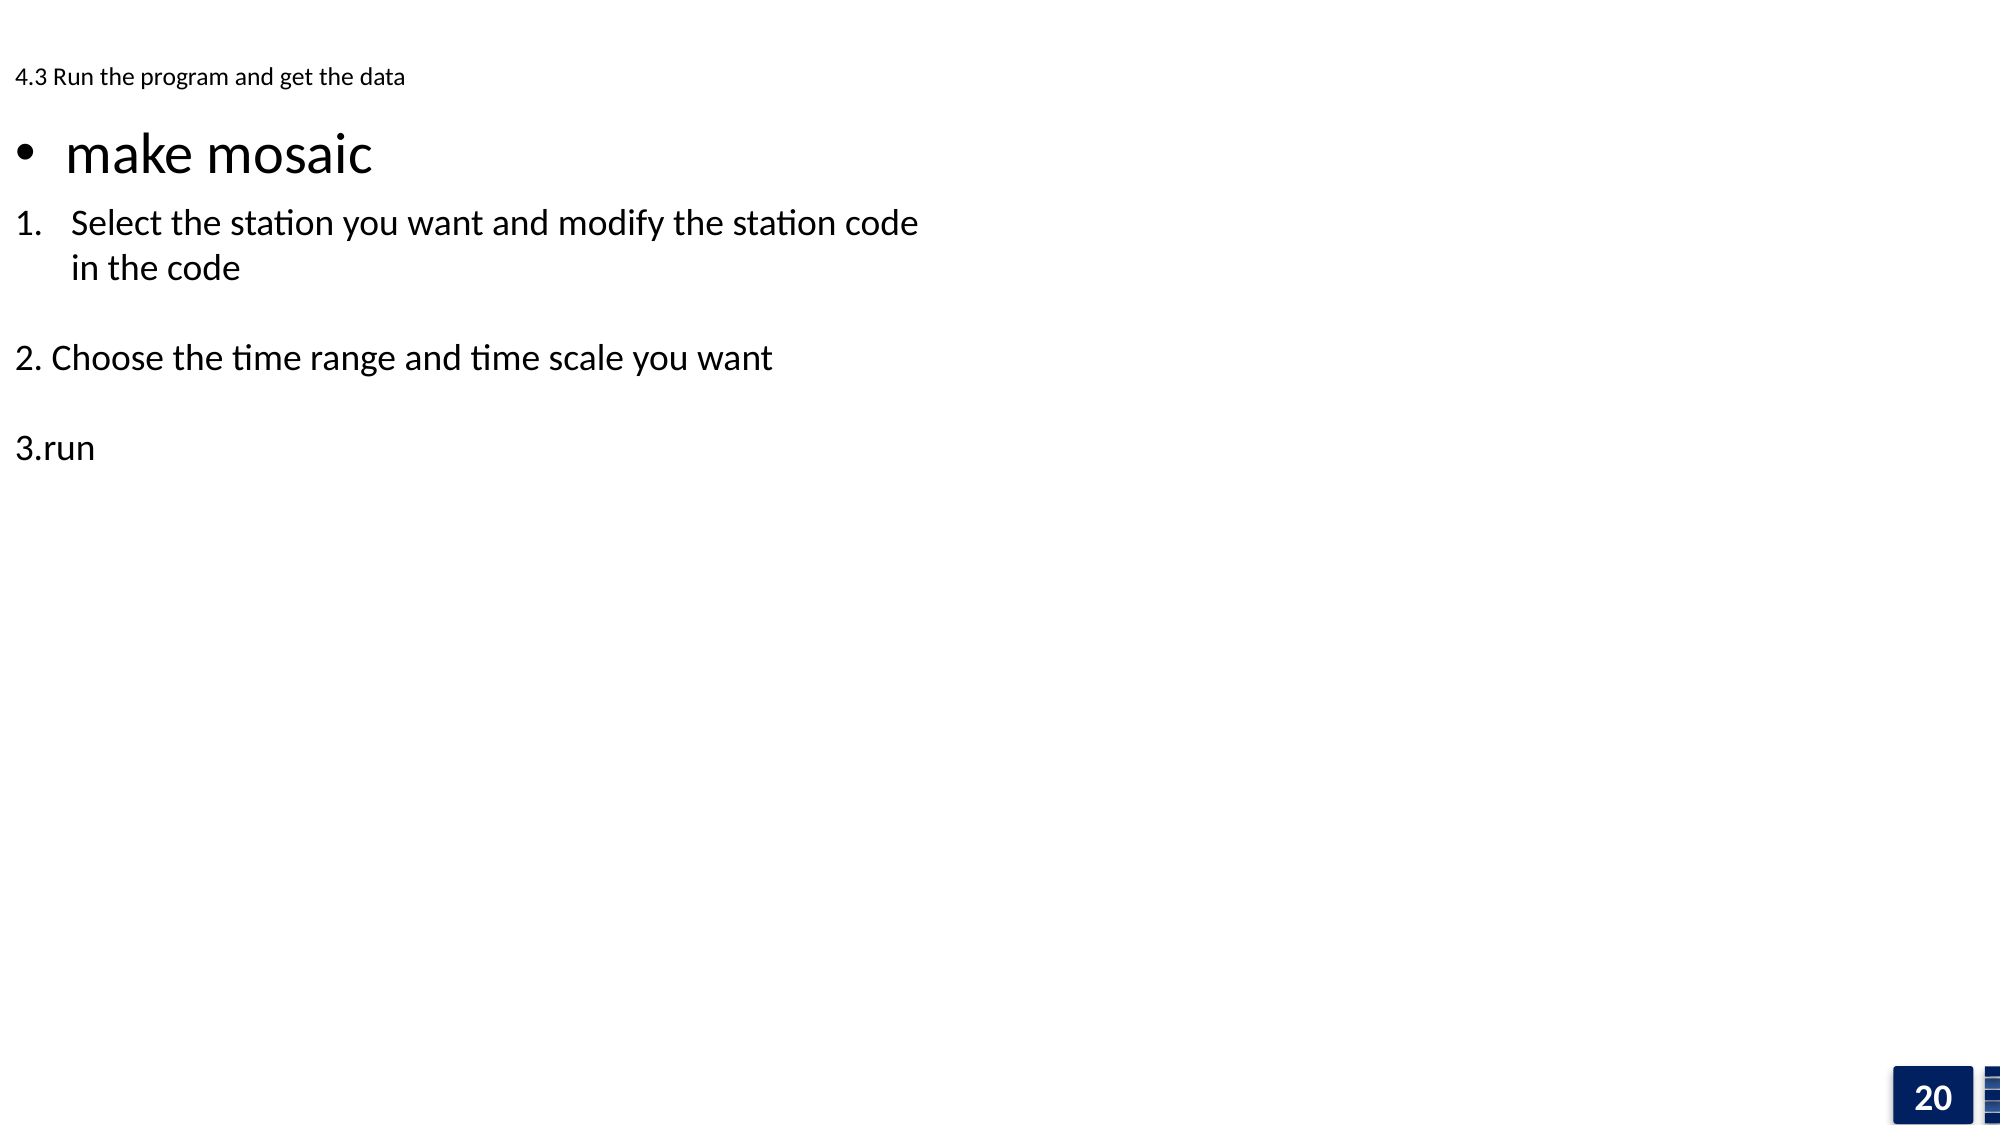

# 4.3 Run the program and get the data
 make mosaic

Select the station you want and modify the station code in the code

2. Choose the time range and time scale you want

3.run
20